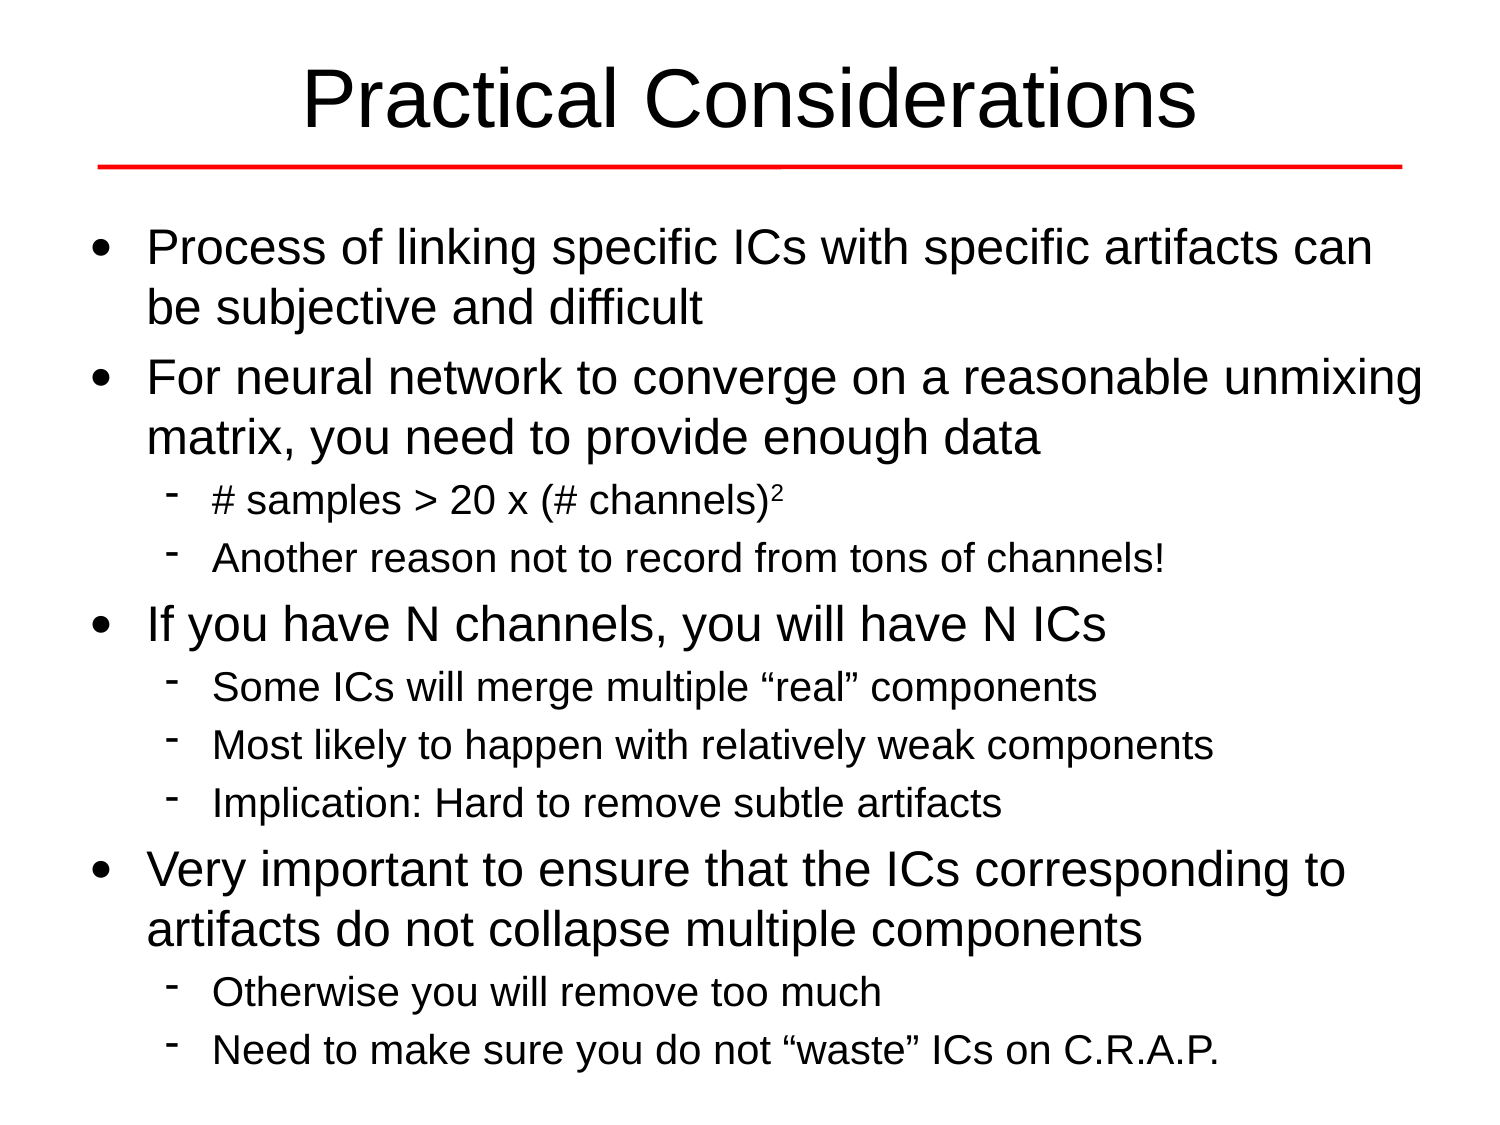

# Practical Considerations

Process of linking specific ICs with specific artifacts can be subjective and difficult
For neural network to converge on a reasonable unmixing matrix, you need to provide enough data
# samples > 20 x (# channels)2
Another reason not to record from tons of channels!
If you have N channels, you will have N ICs
Some ICs will merge multiple “real” components
Most likely to happen with relatively weak components
Implication: Hard to remove subtle artifacts
Very important to ensure that the ICs corresponding to artifacts do not collapse multiple components
Otherwise you will remove too much
Need to make sure you do not “waste” ICs on C.R.A.P.